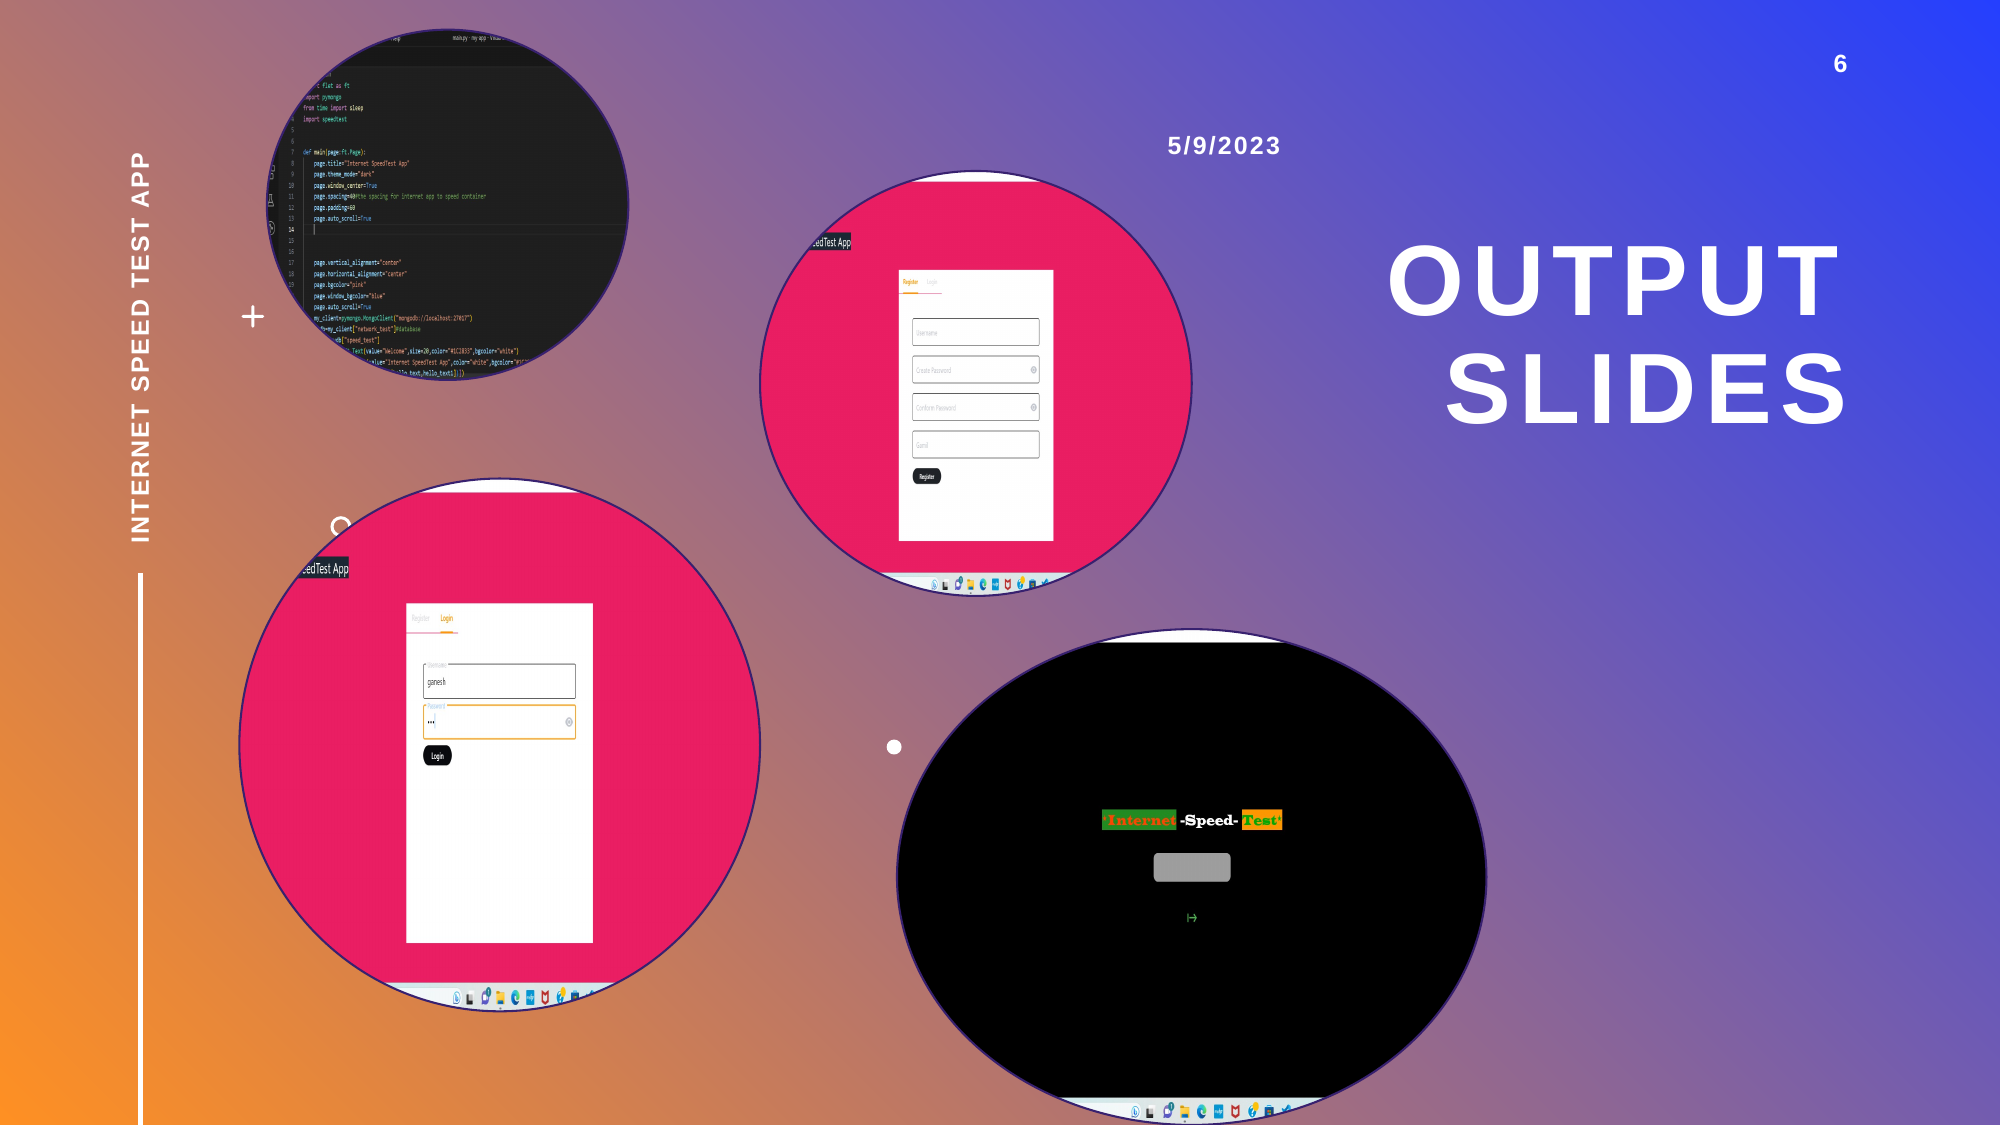

6
5/9/2023

# Output slides
Internet speed test app